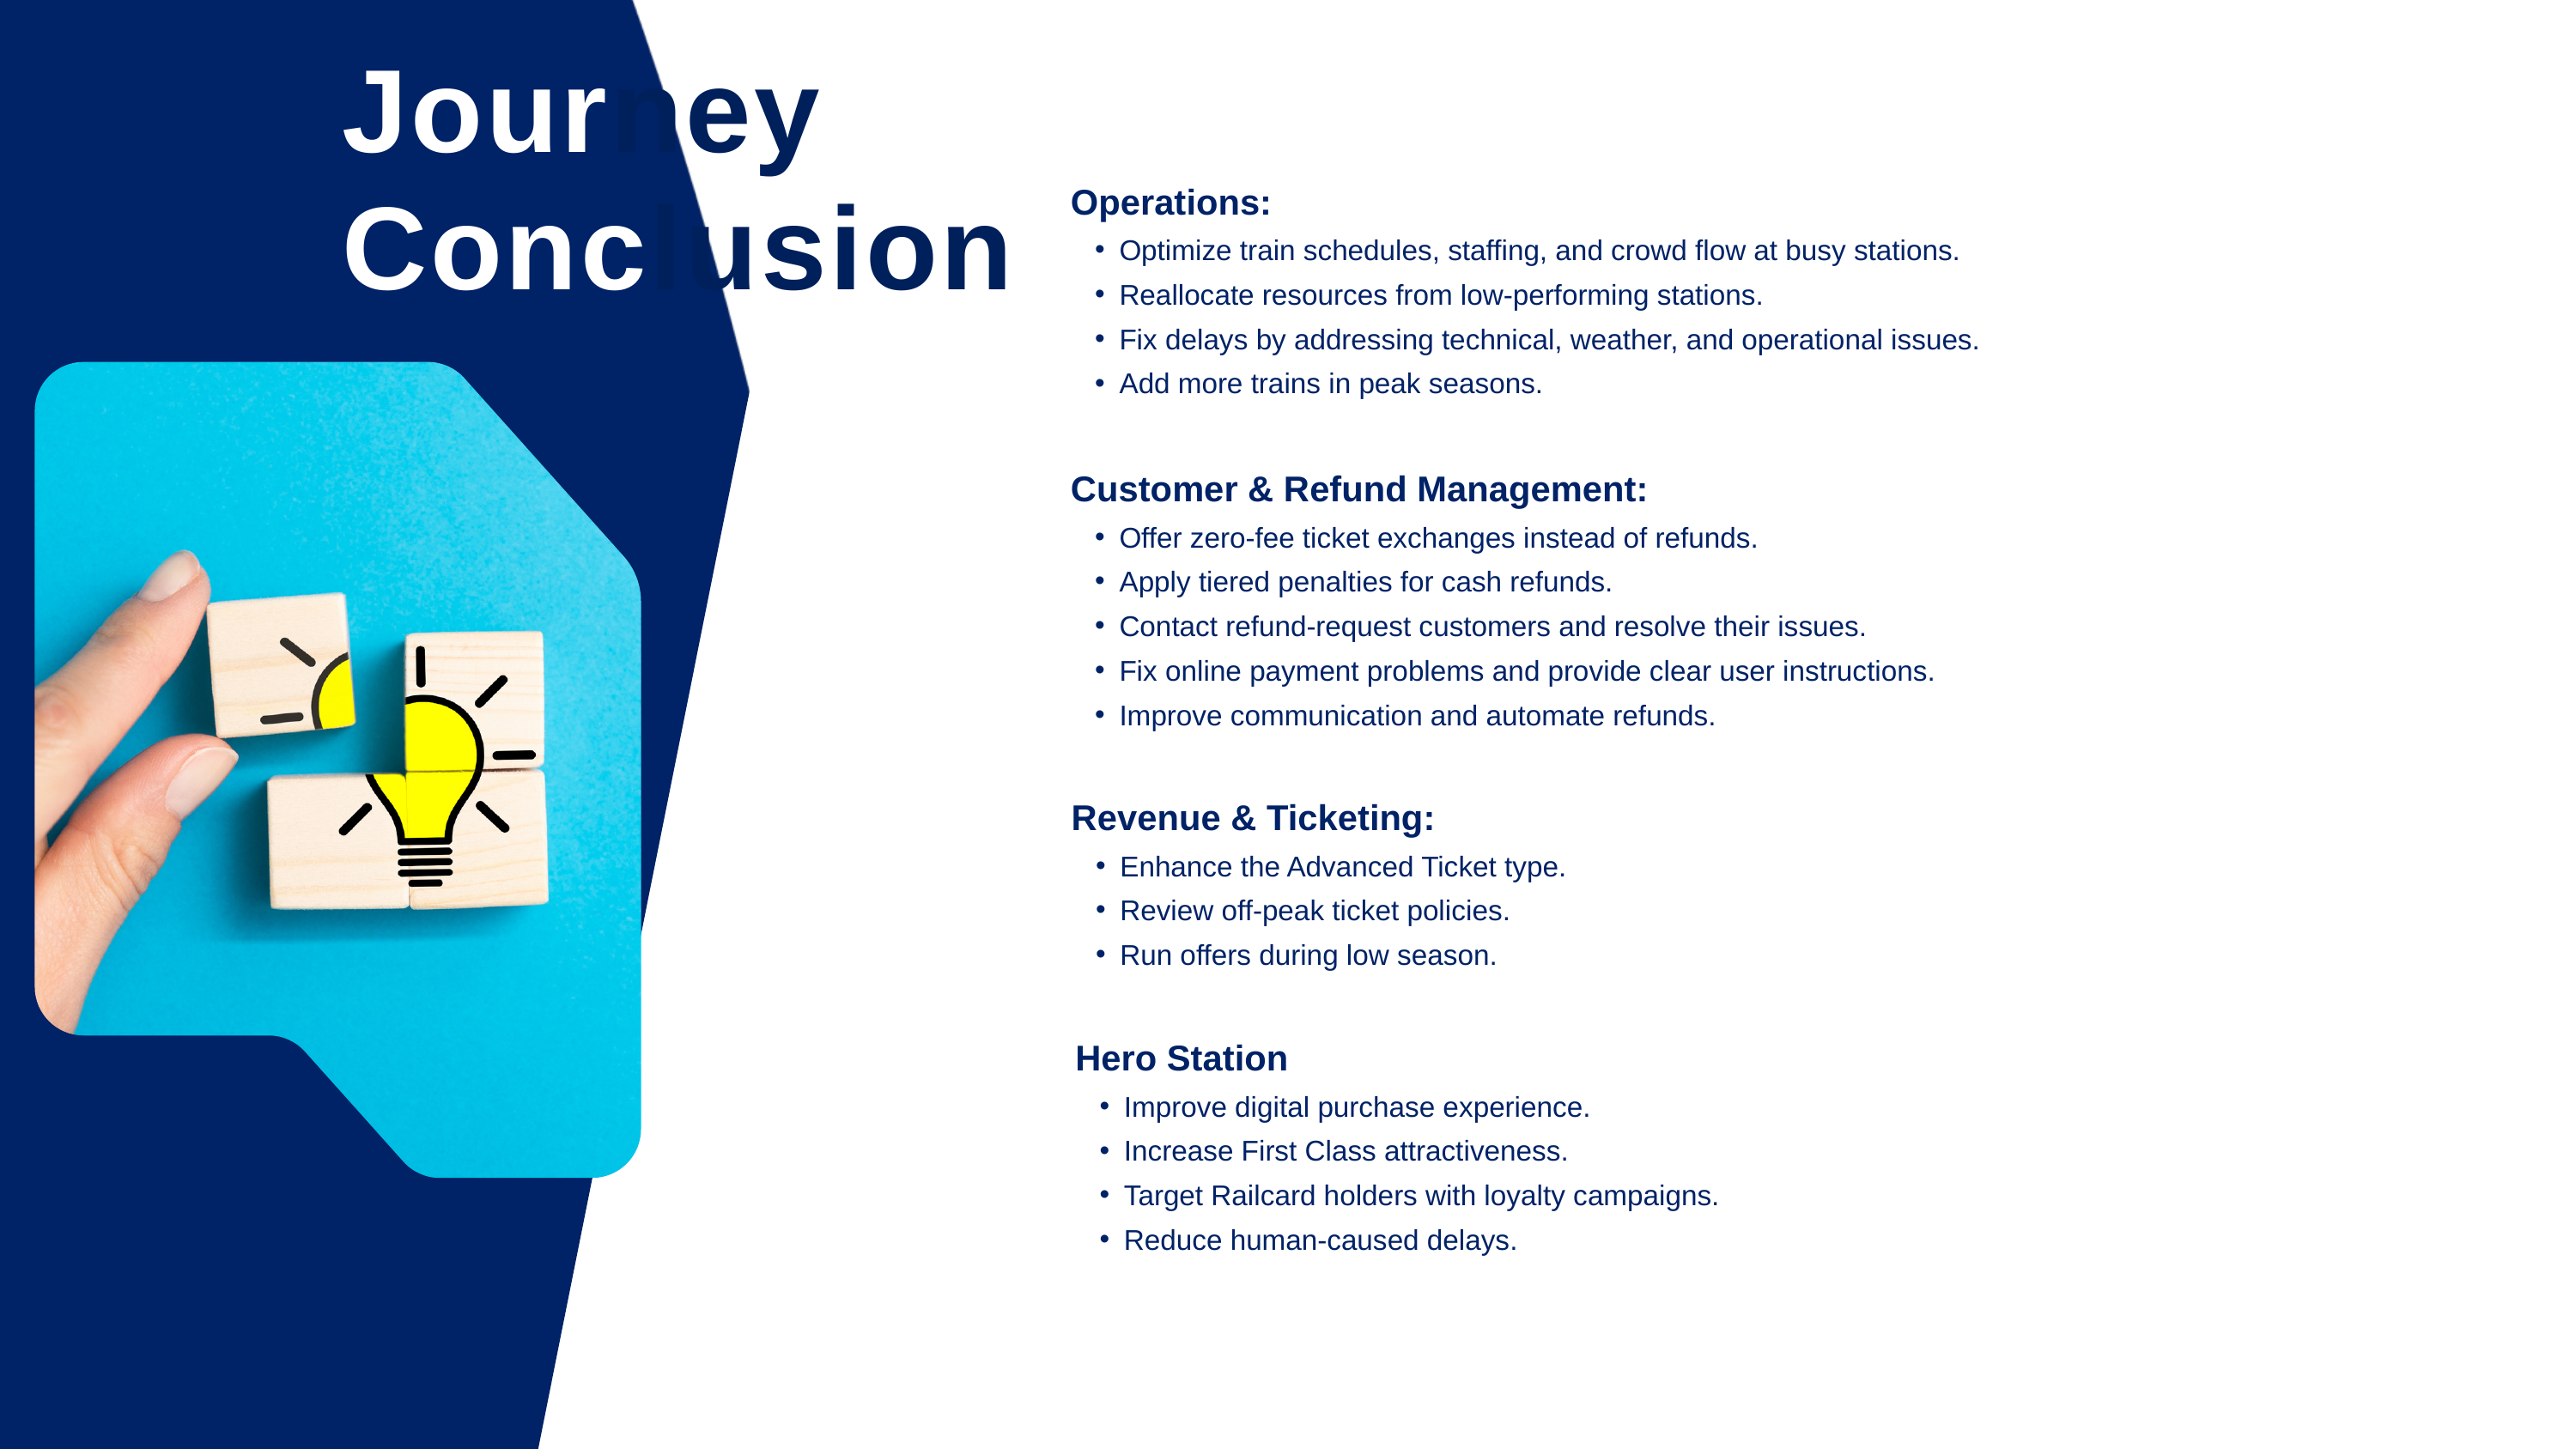

Journey
Conclusion
Operations:
Optimize train schedules, staffing, and crowd flow at busy stations.
Reallocate resources from low-performing stations.
Fix delays by addressing technical, weather, and operational issues.
Add more trains in peak seasons.

Customer & Refund Management:
Offer zero-fee ticket exchanges instead of refunds.
Apply tiered penalties for cash refunds.
Contact refund-request customers and resolve their issues.
Fix online payment problems and provide clear user instructions.
Improve communication and automate refunds.
Revenue & Ticketing:
Enhance the Advanced Ticket type.
Review off-peak ticket policies.
Run offers during low season.
Hero Station
Improve digital purchase experience.
Increase First Class attractiveness.
Target Railcard holders with loyalty campaigns.
Reduce human-caused delays.